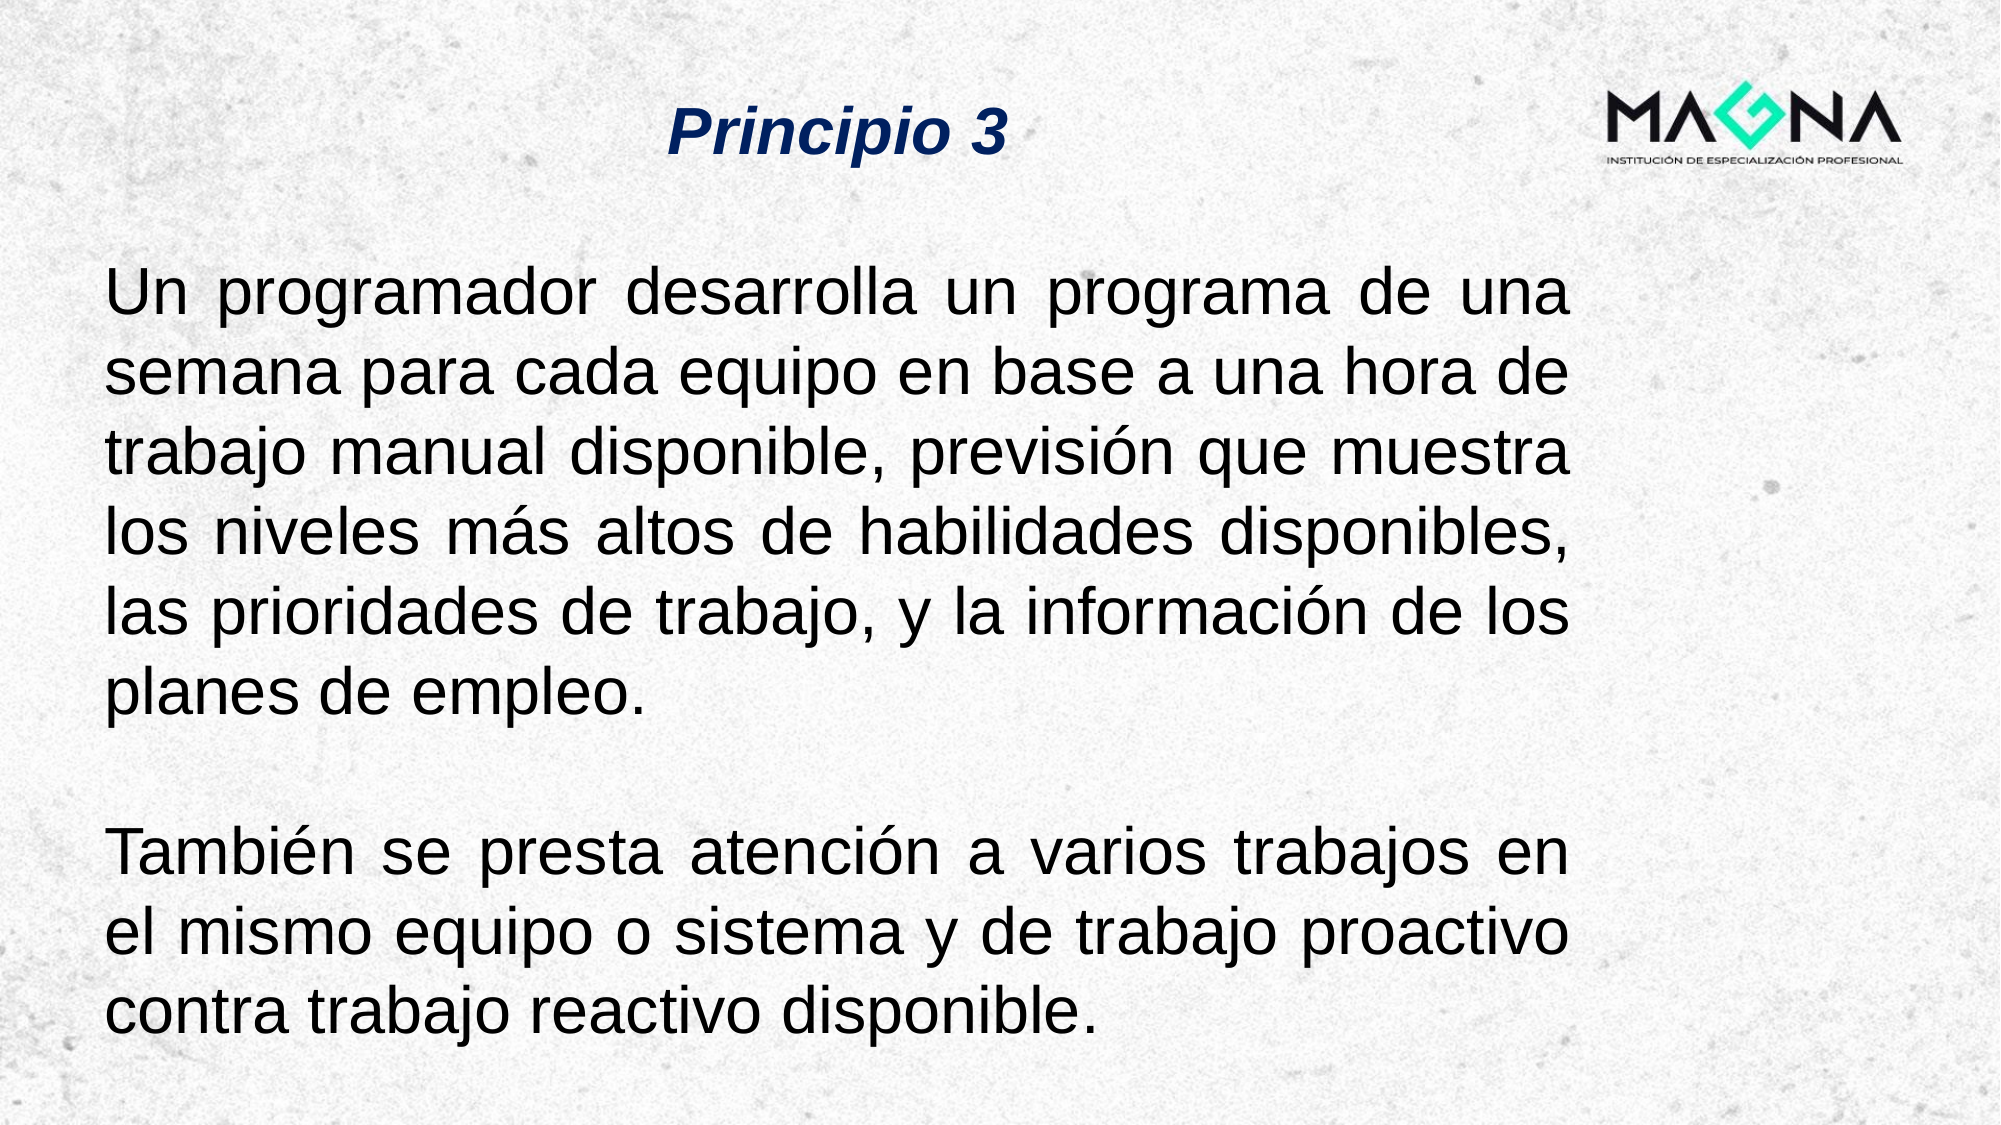

Principio 3

Un programador desarrolla un programa de una semana para cada equipo en base a una hora de trabajo manual disponible, previsión que muestra los niveles más altos de habilidades disponibles, las prioridades de trabajo, y la información de los planes de empleo.
También se presta atención a varios trabajos en el mismo equipo o sistema y de trabajo proactivo contra trabajo reactivo disponible.